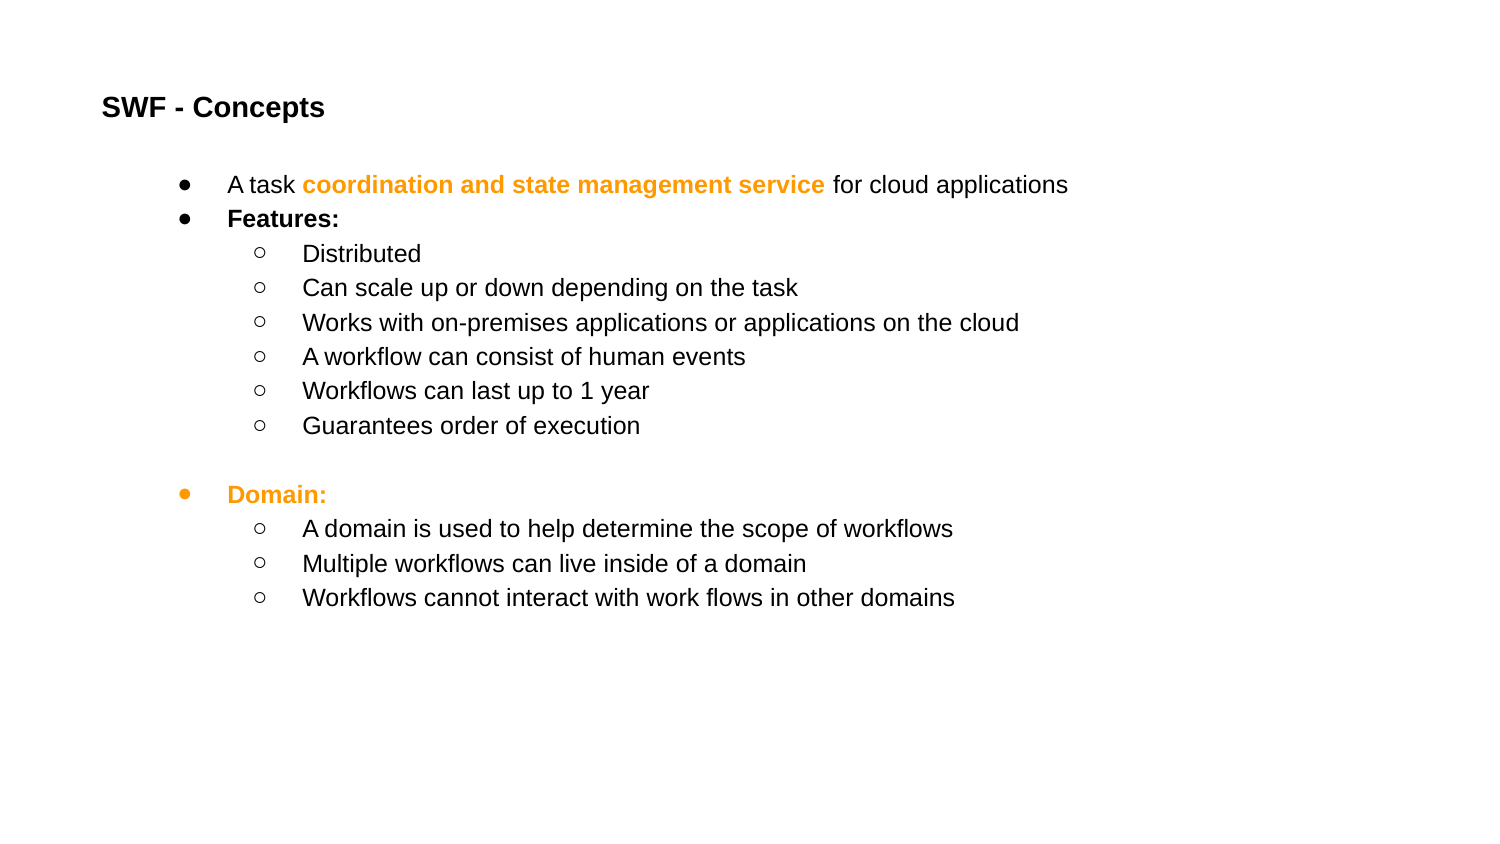

SWF - Concepts
A task coordination and state management service for cloud applications
Features:
Distributed
Can scale up or down depending on the task
Works with on-premises applications or applications on the cloud
A workflow can consist of human events
Workflows can last up to 1 year
Guarantees order of execution

Domain:
A domain is used to help determine the scope of workflows
Multiple workflows can live inside of a domain
Workflows cannot interact with work flows in other domains